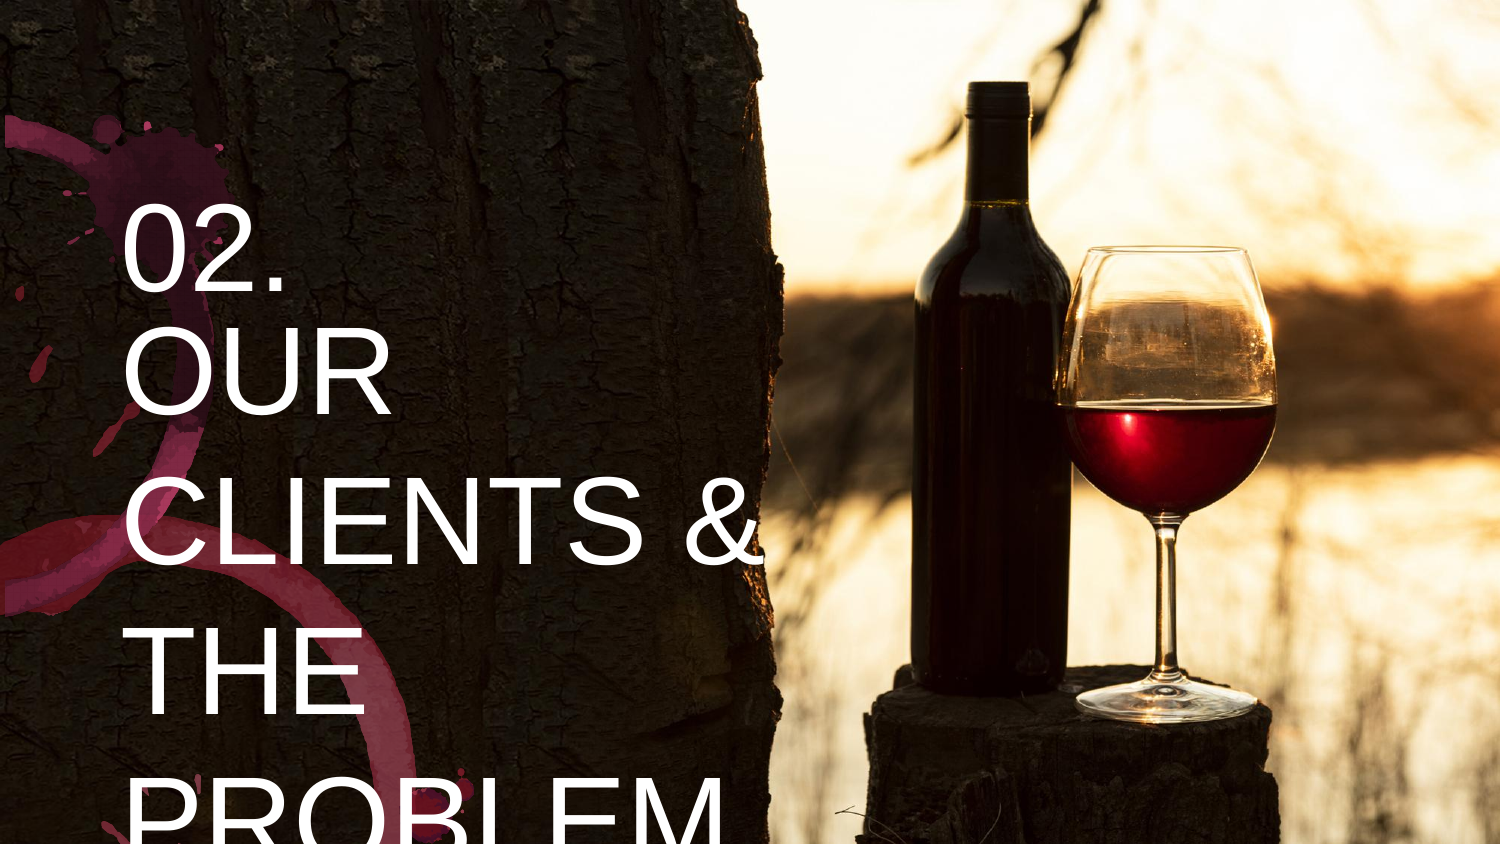

02.
# OUR CLIENTS & THE PROBLEM